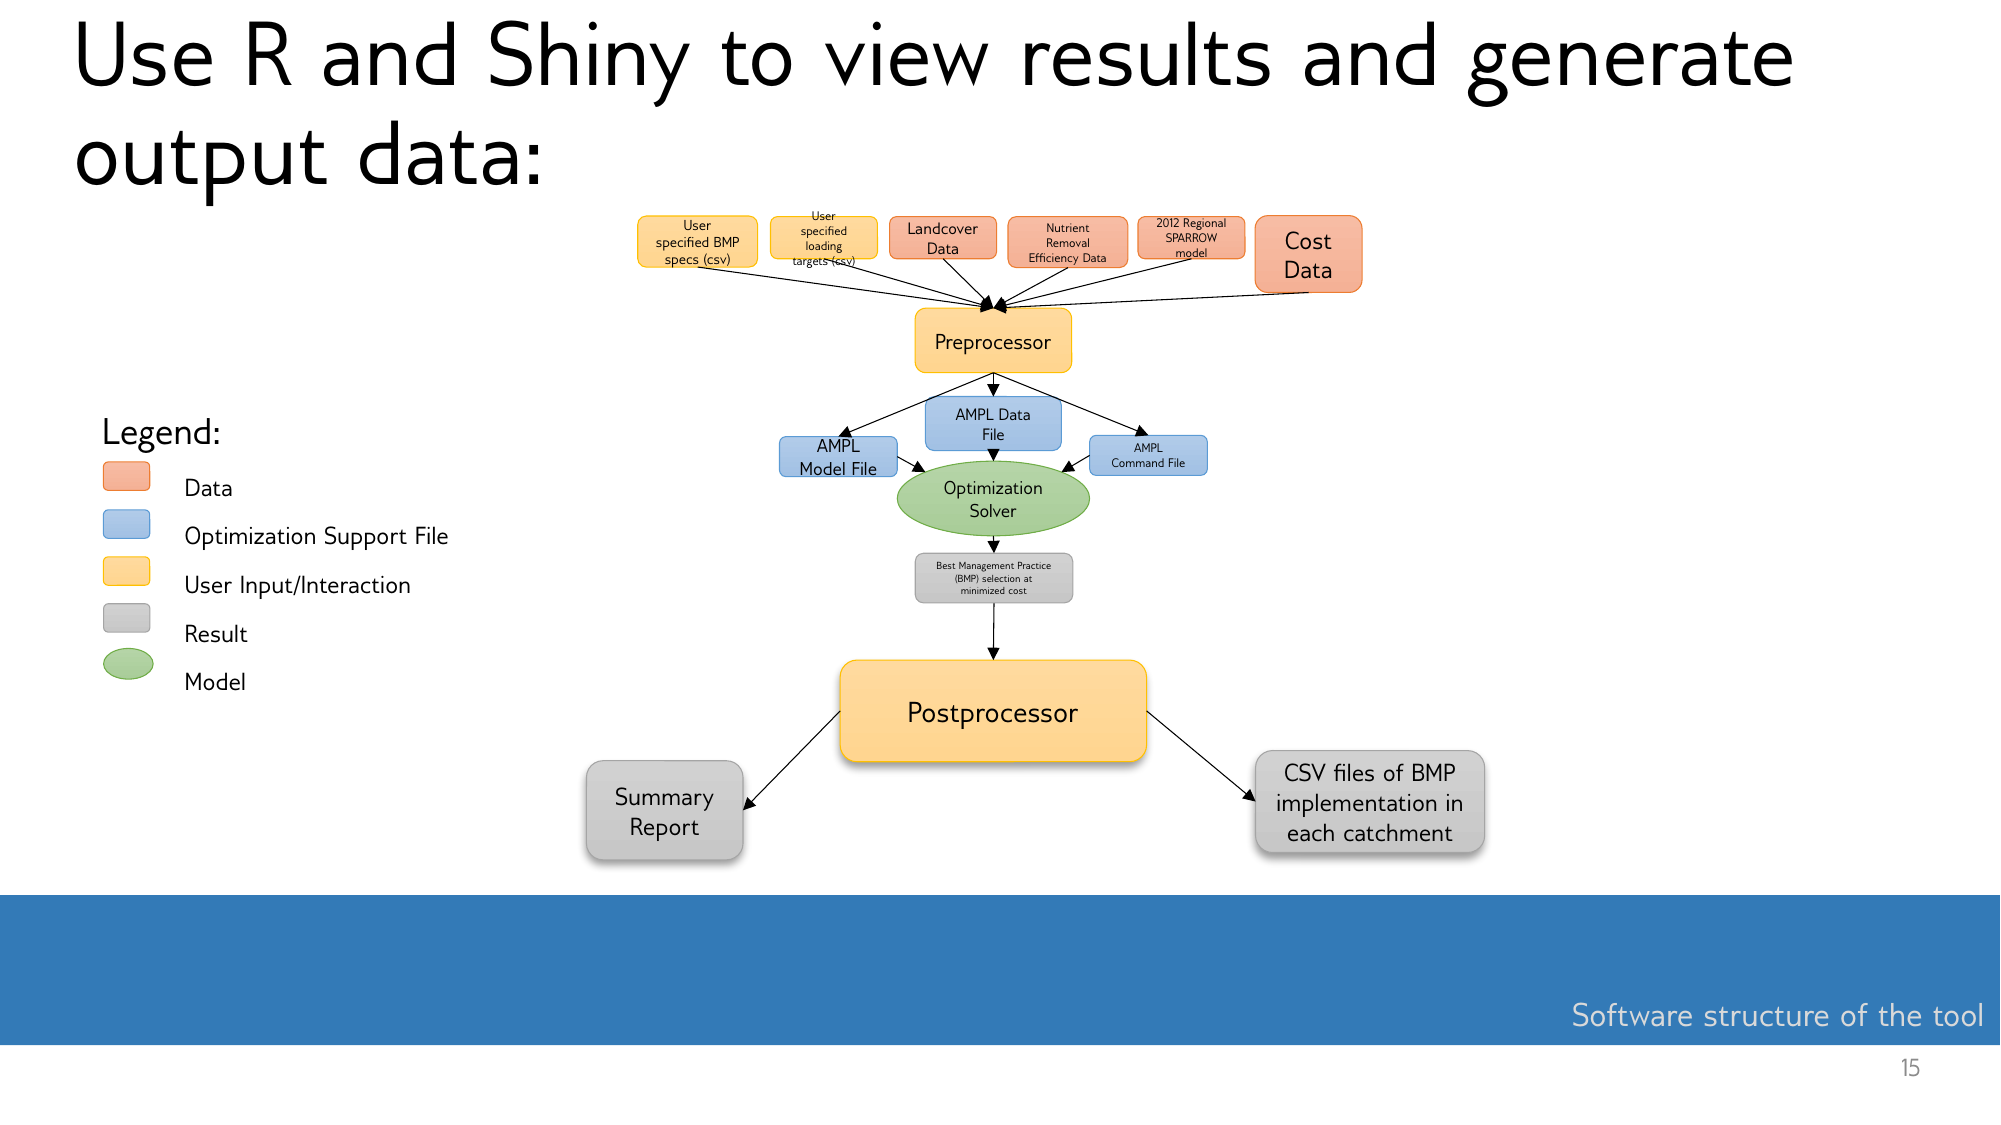

# Use R and Shiny to view results and generate output data:
Cost Data
User specified BMP specs (csv)
User specified loading targets (csv)
Landcover Data
Nutrient Removal Efficiency Data
2012 Regional SPARROW model
Preprocessor
AMPL Data File
AMPL Command File
AMPL Model File
Optimization Solver
Best Management Practice (BMP) selection at minimized cost
Legend:
           Data
           Optimization Support File
           User Input/Interaction
           Result
           Model

Postprocessor
CSV files of BMP implementation in each catchment
Summary Report

Software structure of the tool

15